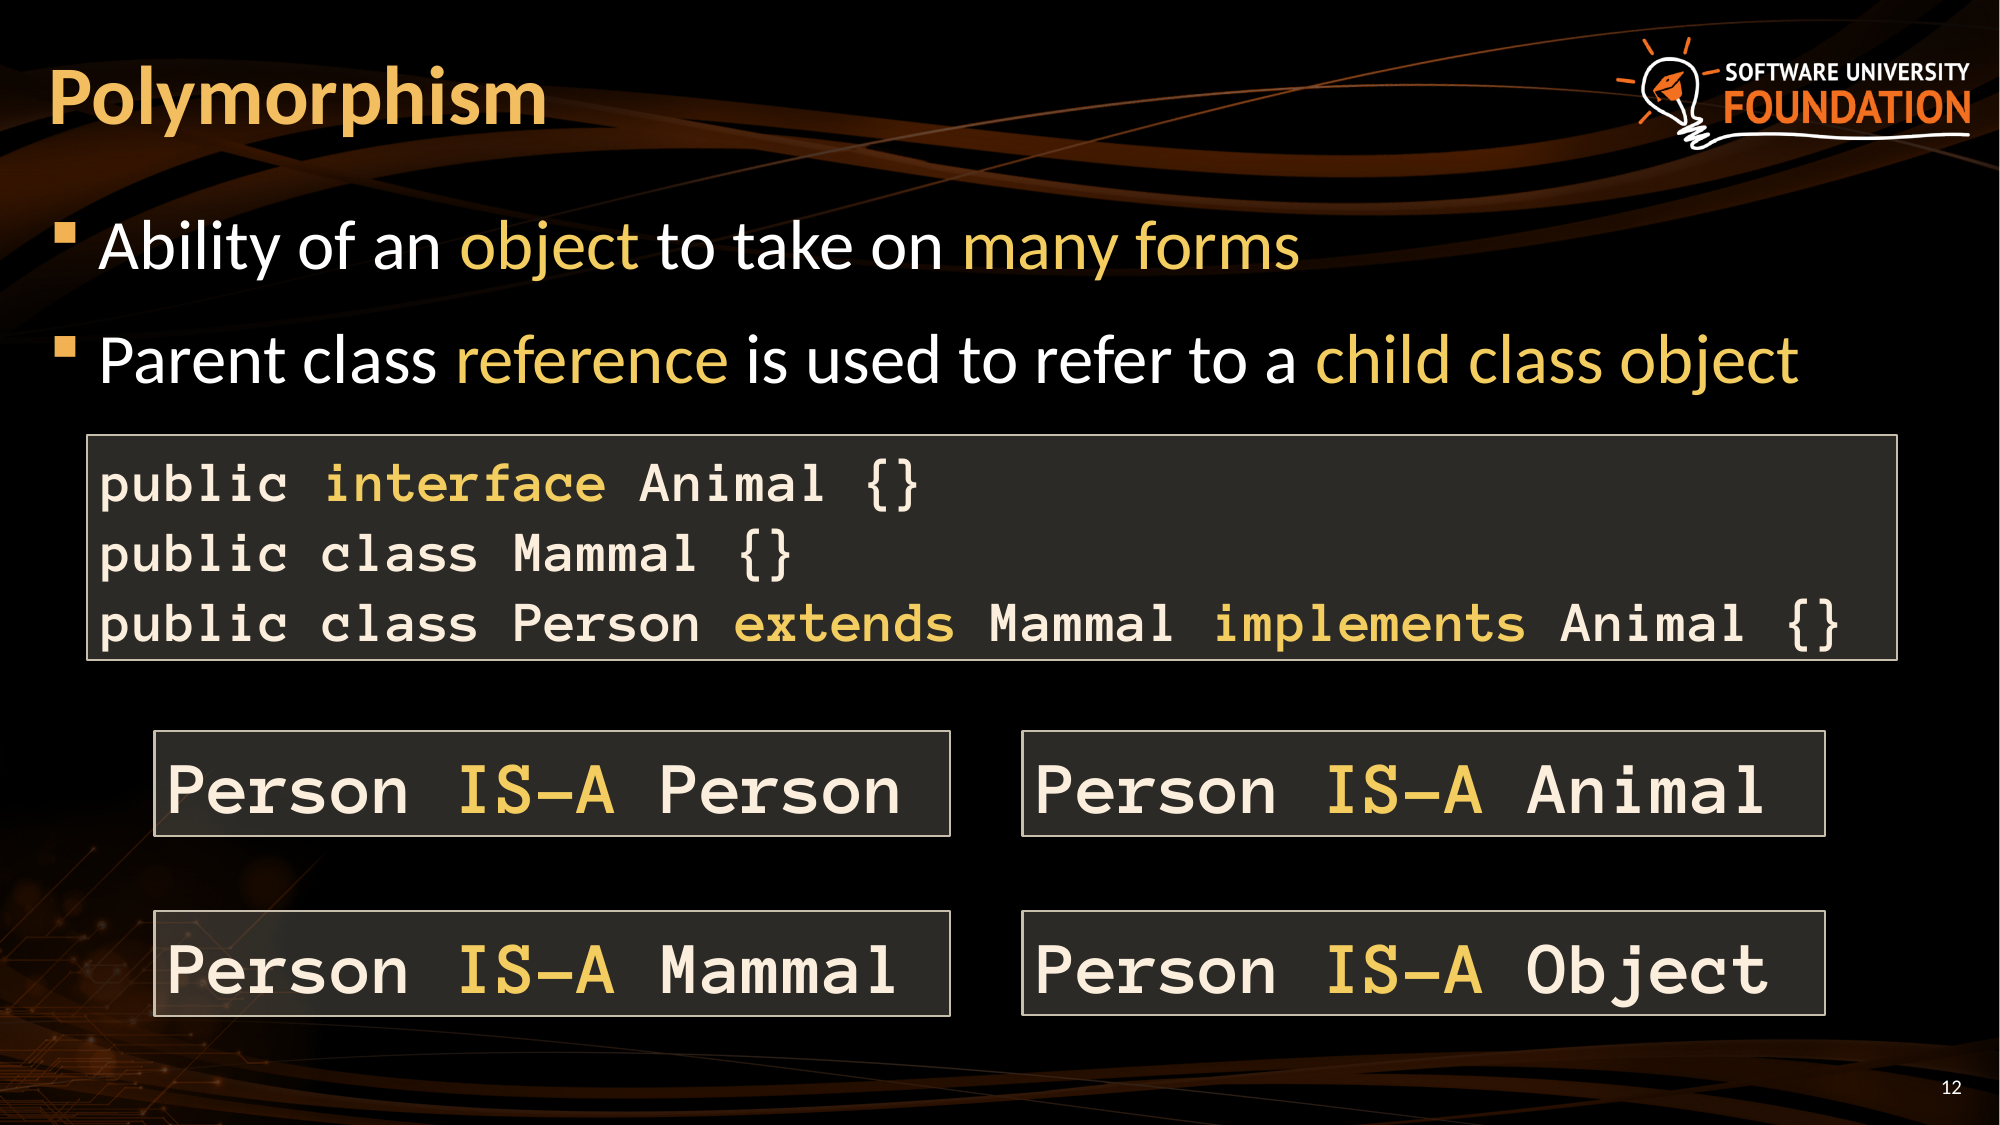

# Polymorphism
Ability of an object to take on many forms
Parent class reference is used to refer to a child class object
public interface Animal {}
public class Mammal {}
public class Person extends Mammal implements Animal {}
Person IS-A Person
Person IS-A Animal
Person IS-A Object
Person IS-A Mammal
12